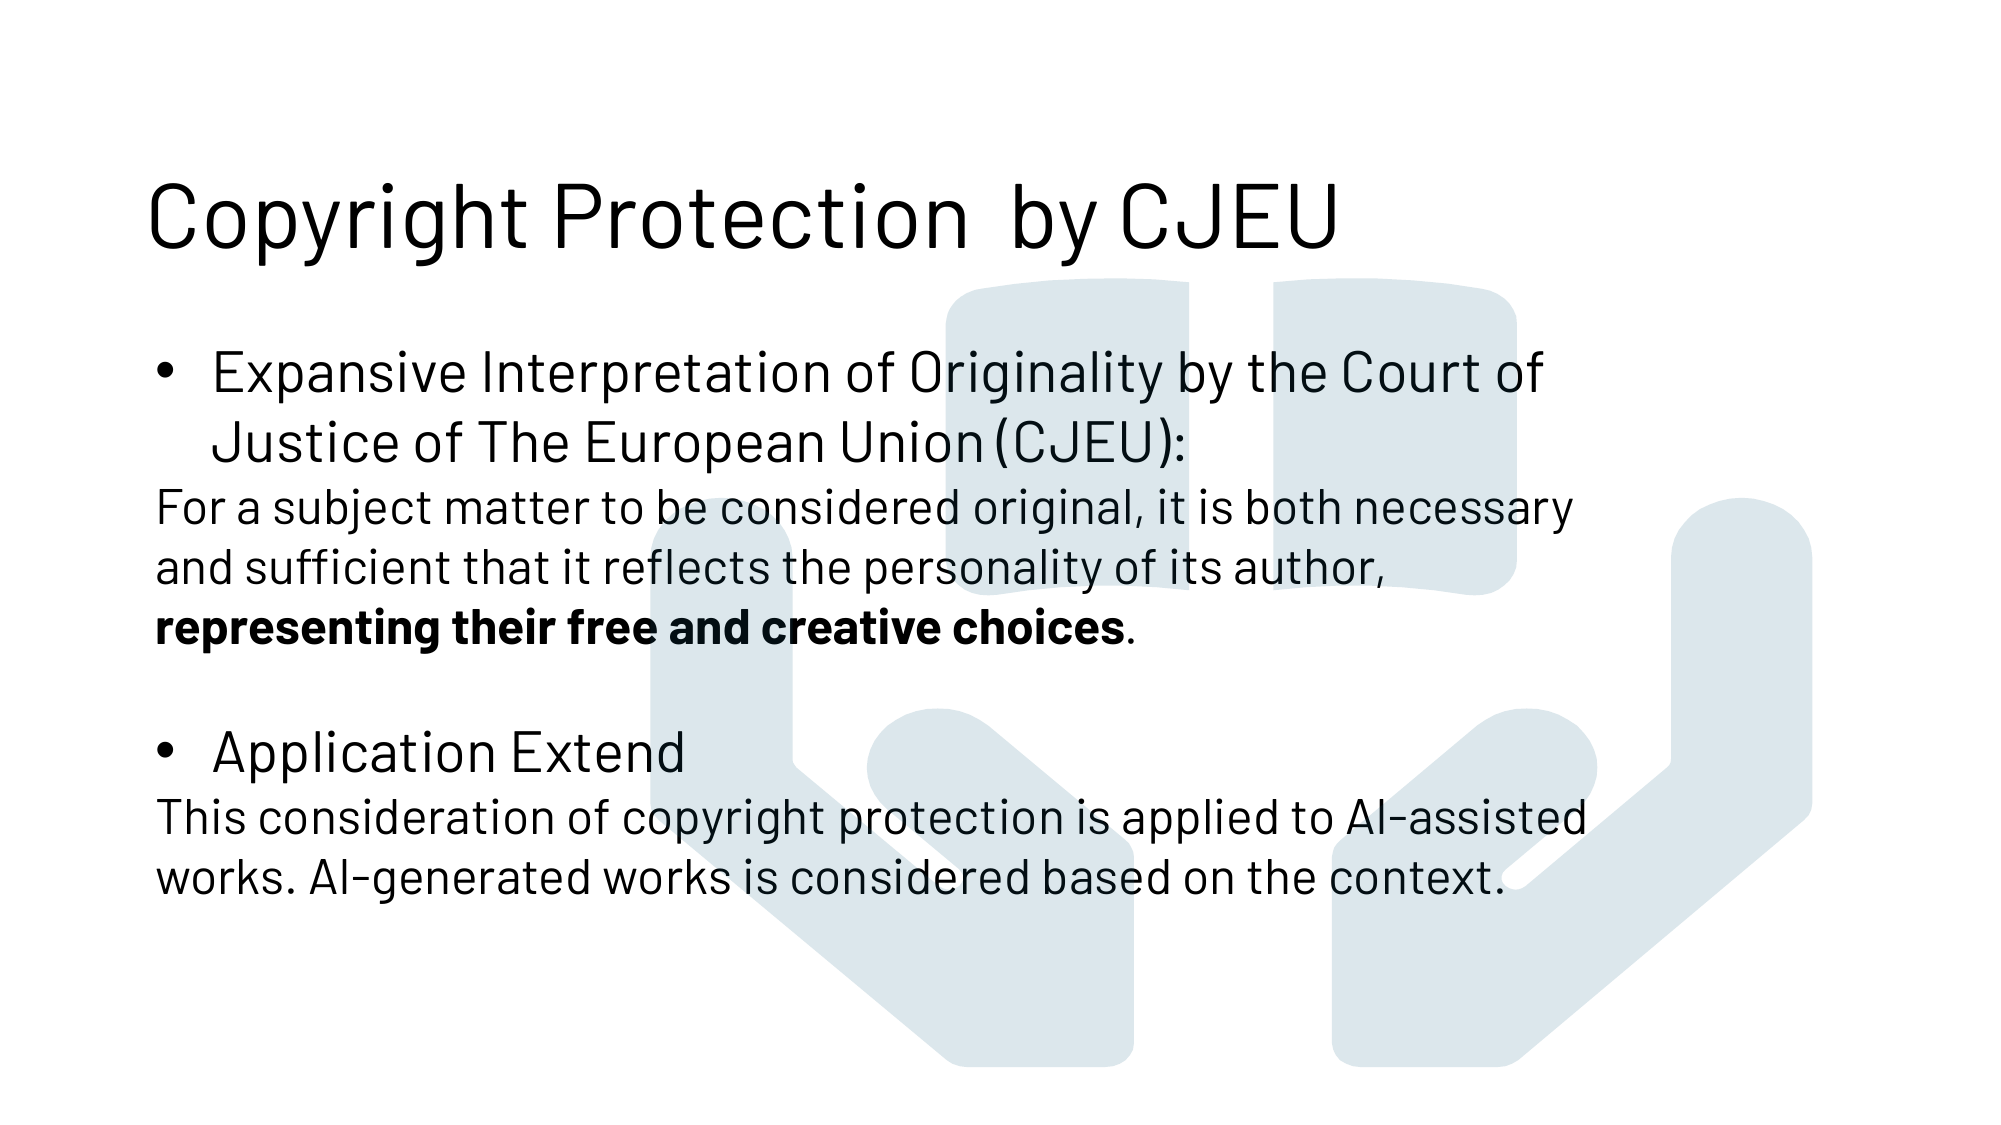

Copyright Protection  by CJEU

Expansive Interpretation of Originality by the Court of Justice of The European Union (CJEU):
For a subject matter to be considered original, it is both necessary and sufficient that it reflects the personality of its author, representing their free and creative choices.

Application Extend
This consideration of copyright protection is applied to AI-assisted works. AI-generated works is considered based on the context.